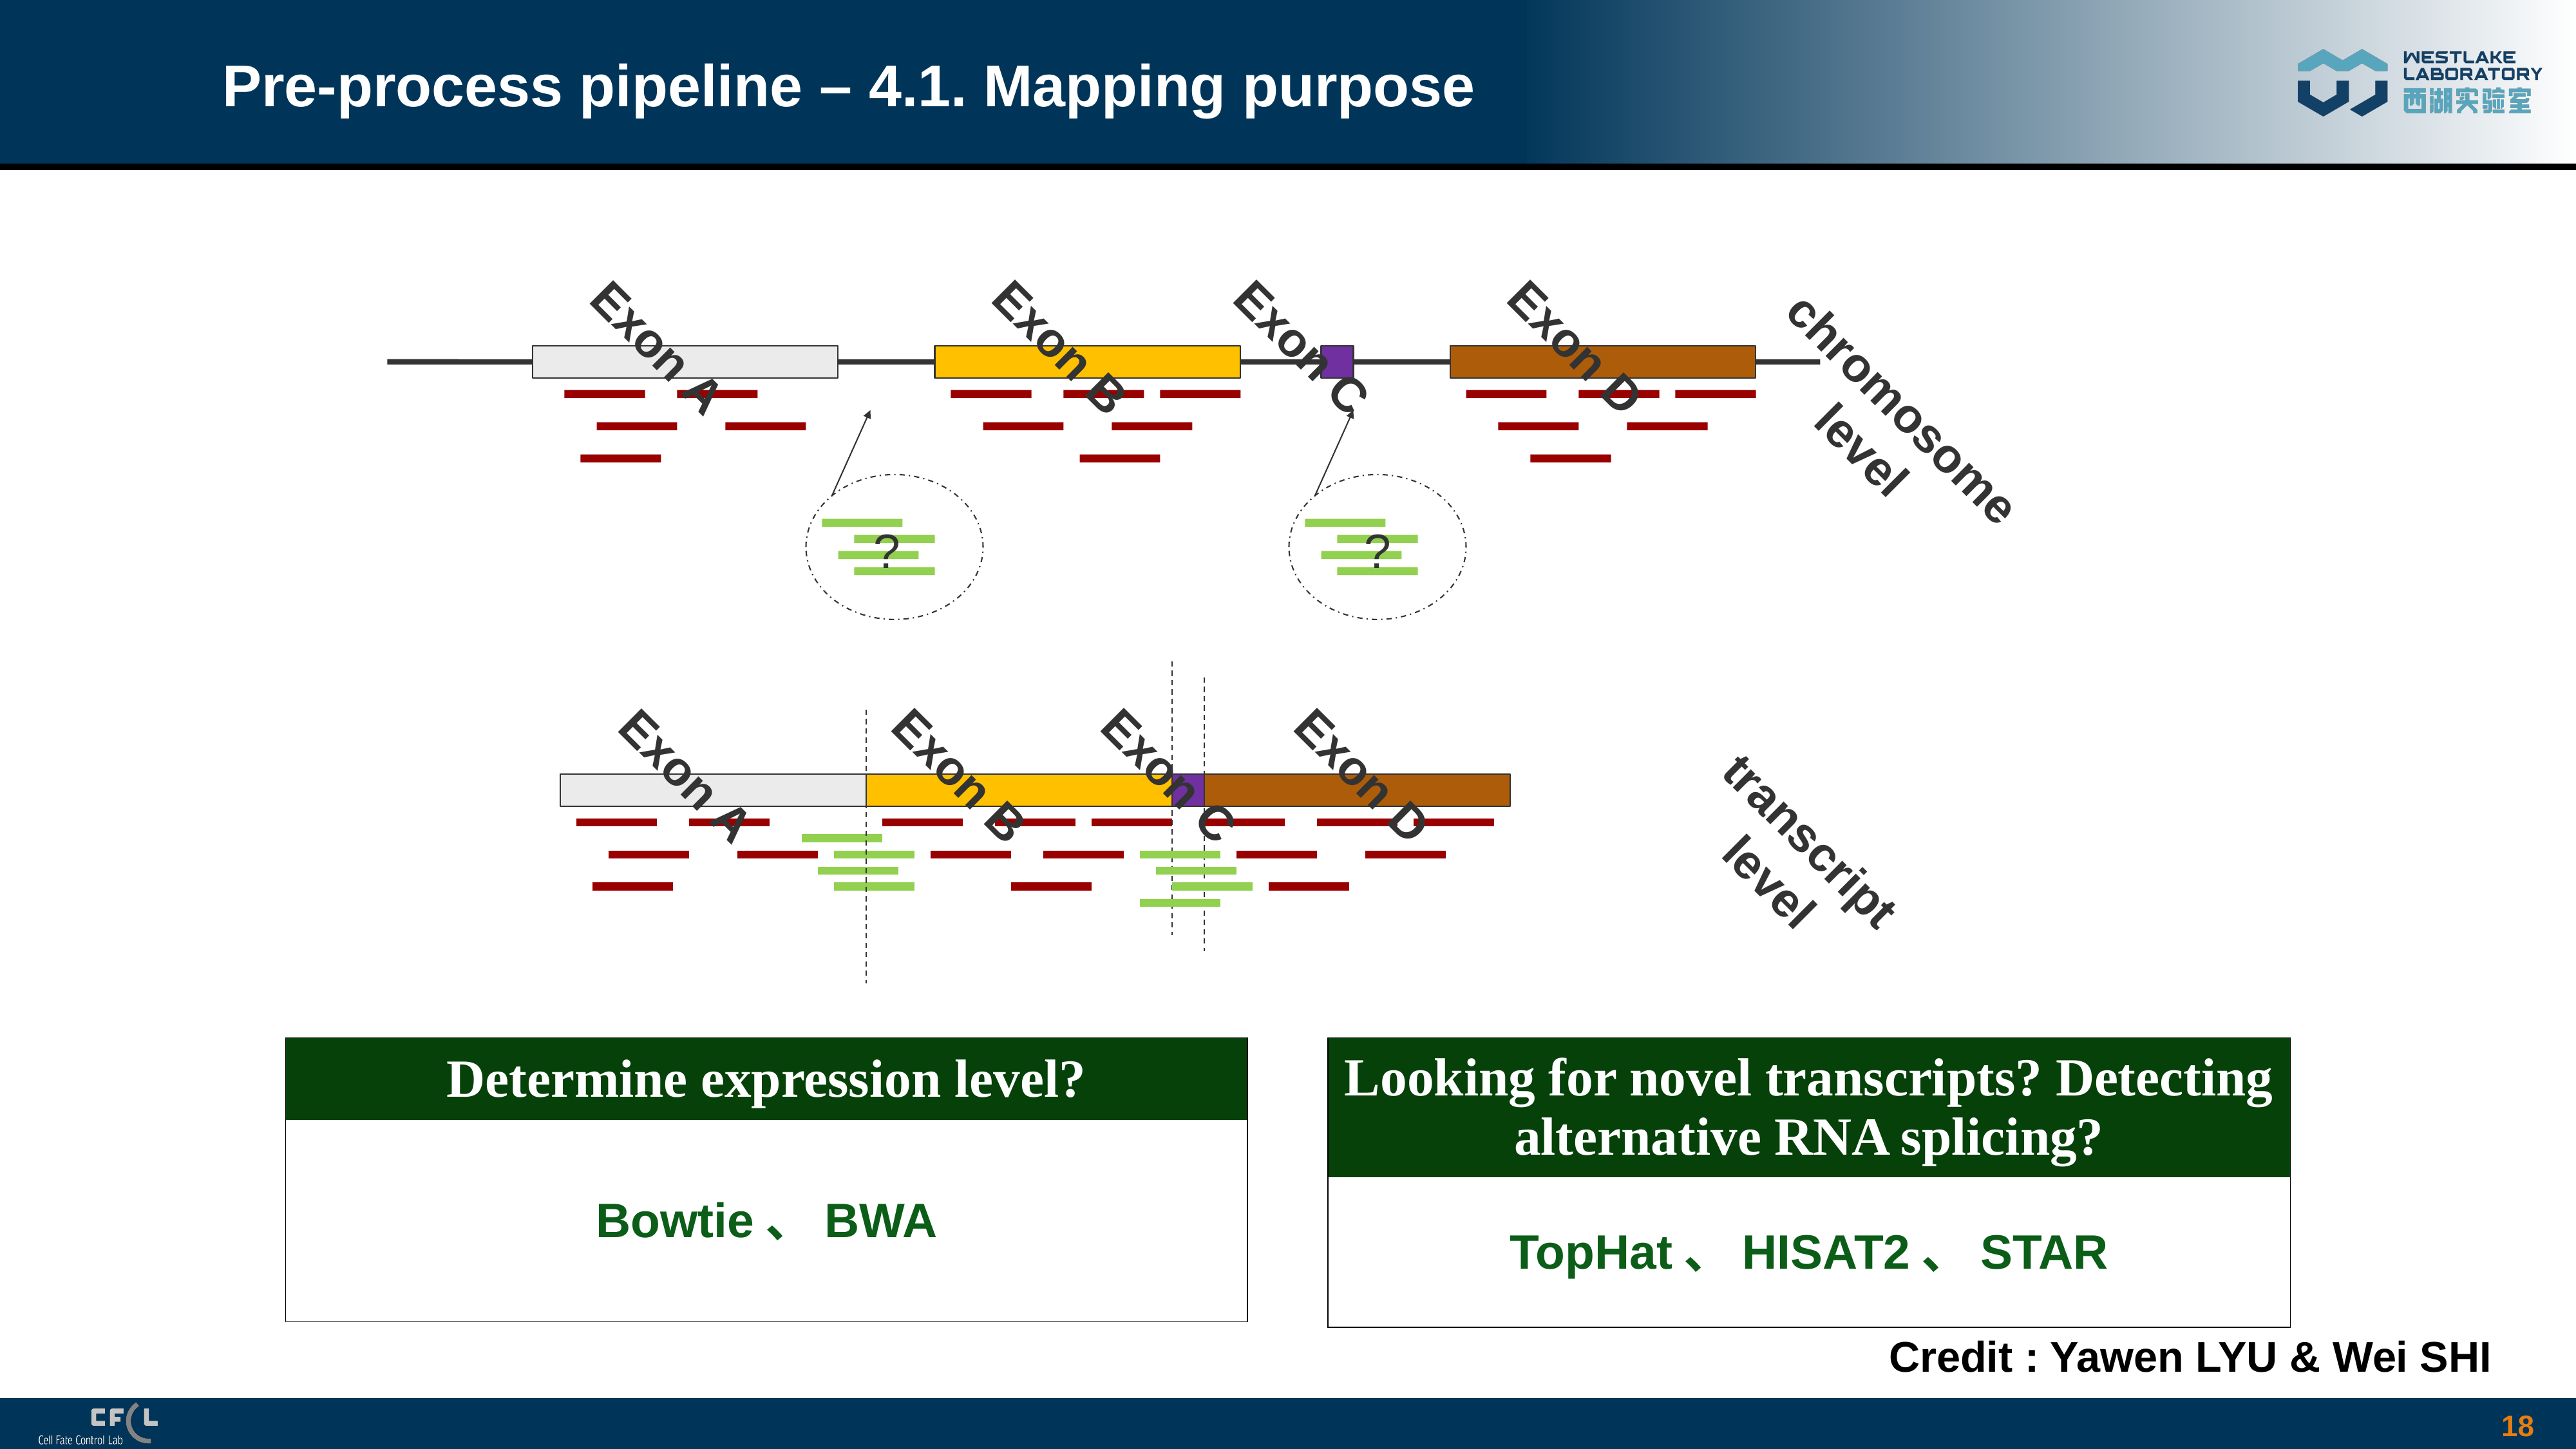

# Pre-process pipeline – 4.1. Mapping purpose

Exon A
Exon B
Exon C
Exon D
chromosome
level

?
?

Exon A
Exon B
Exon C
Exon D

transcript
level

| Looking for novel transcripts? Detecting alternative RNA splicing? |
| --- |
| TopHat、HISAT2、STAR |
| Determine expression level? |
| --- |
| Bowtie、BWA |
Credit : Yawen LYU & Wei SHI
18